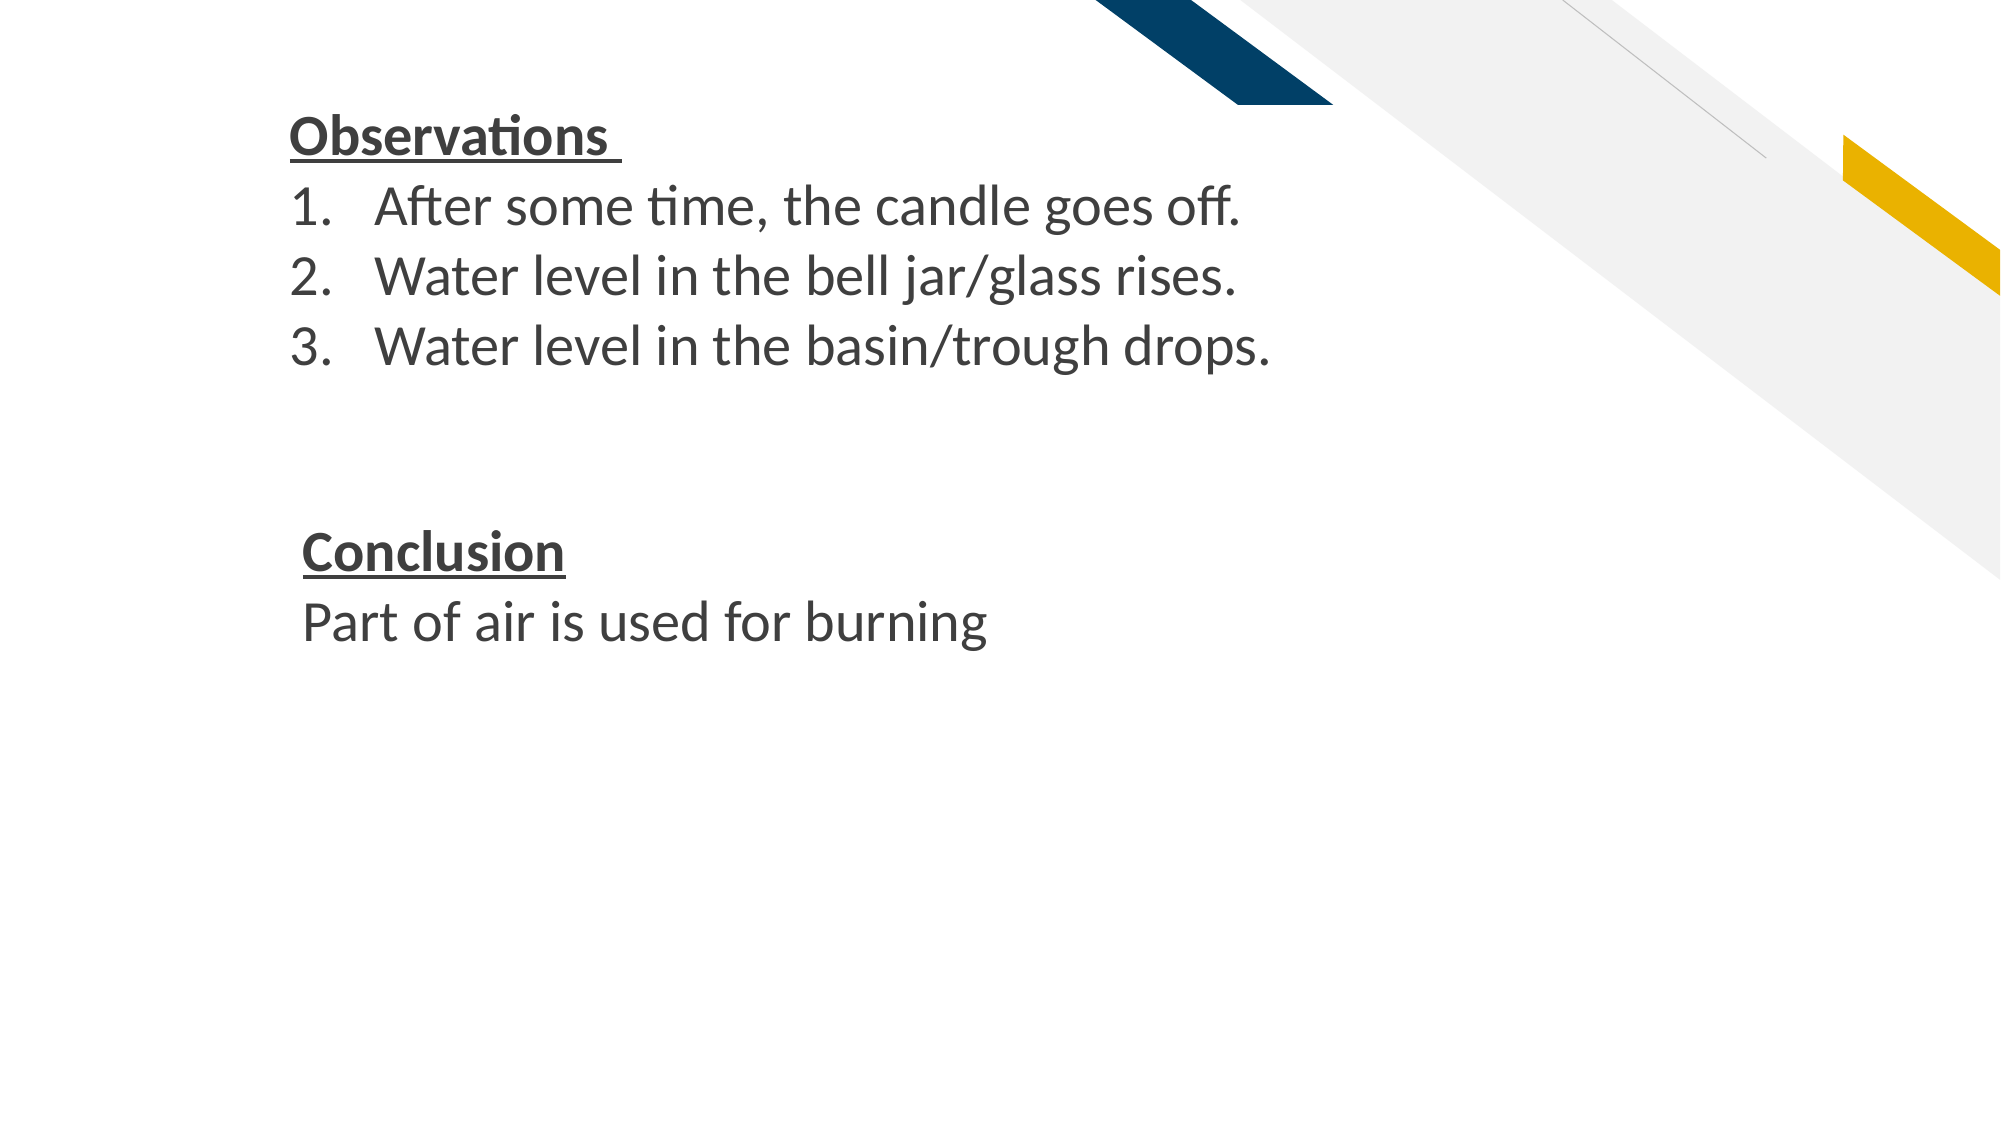

Observations
After some time, the candle goes off.
Water level in the bell jar/glass rises.
Water level in the basin/trough drops.
Conclusion
Part of air is used for burning